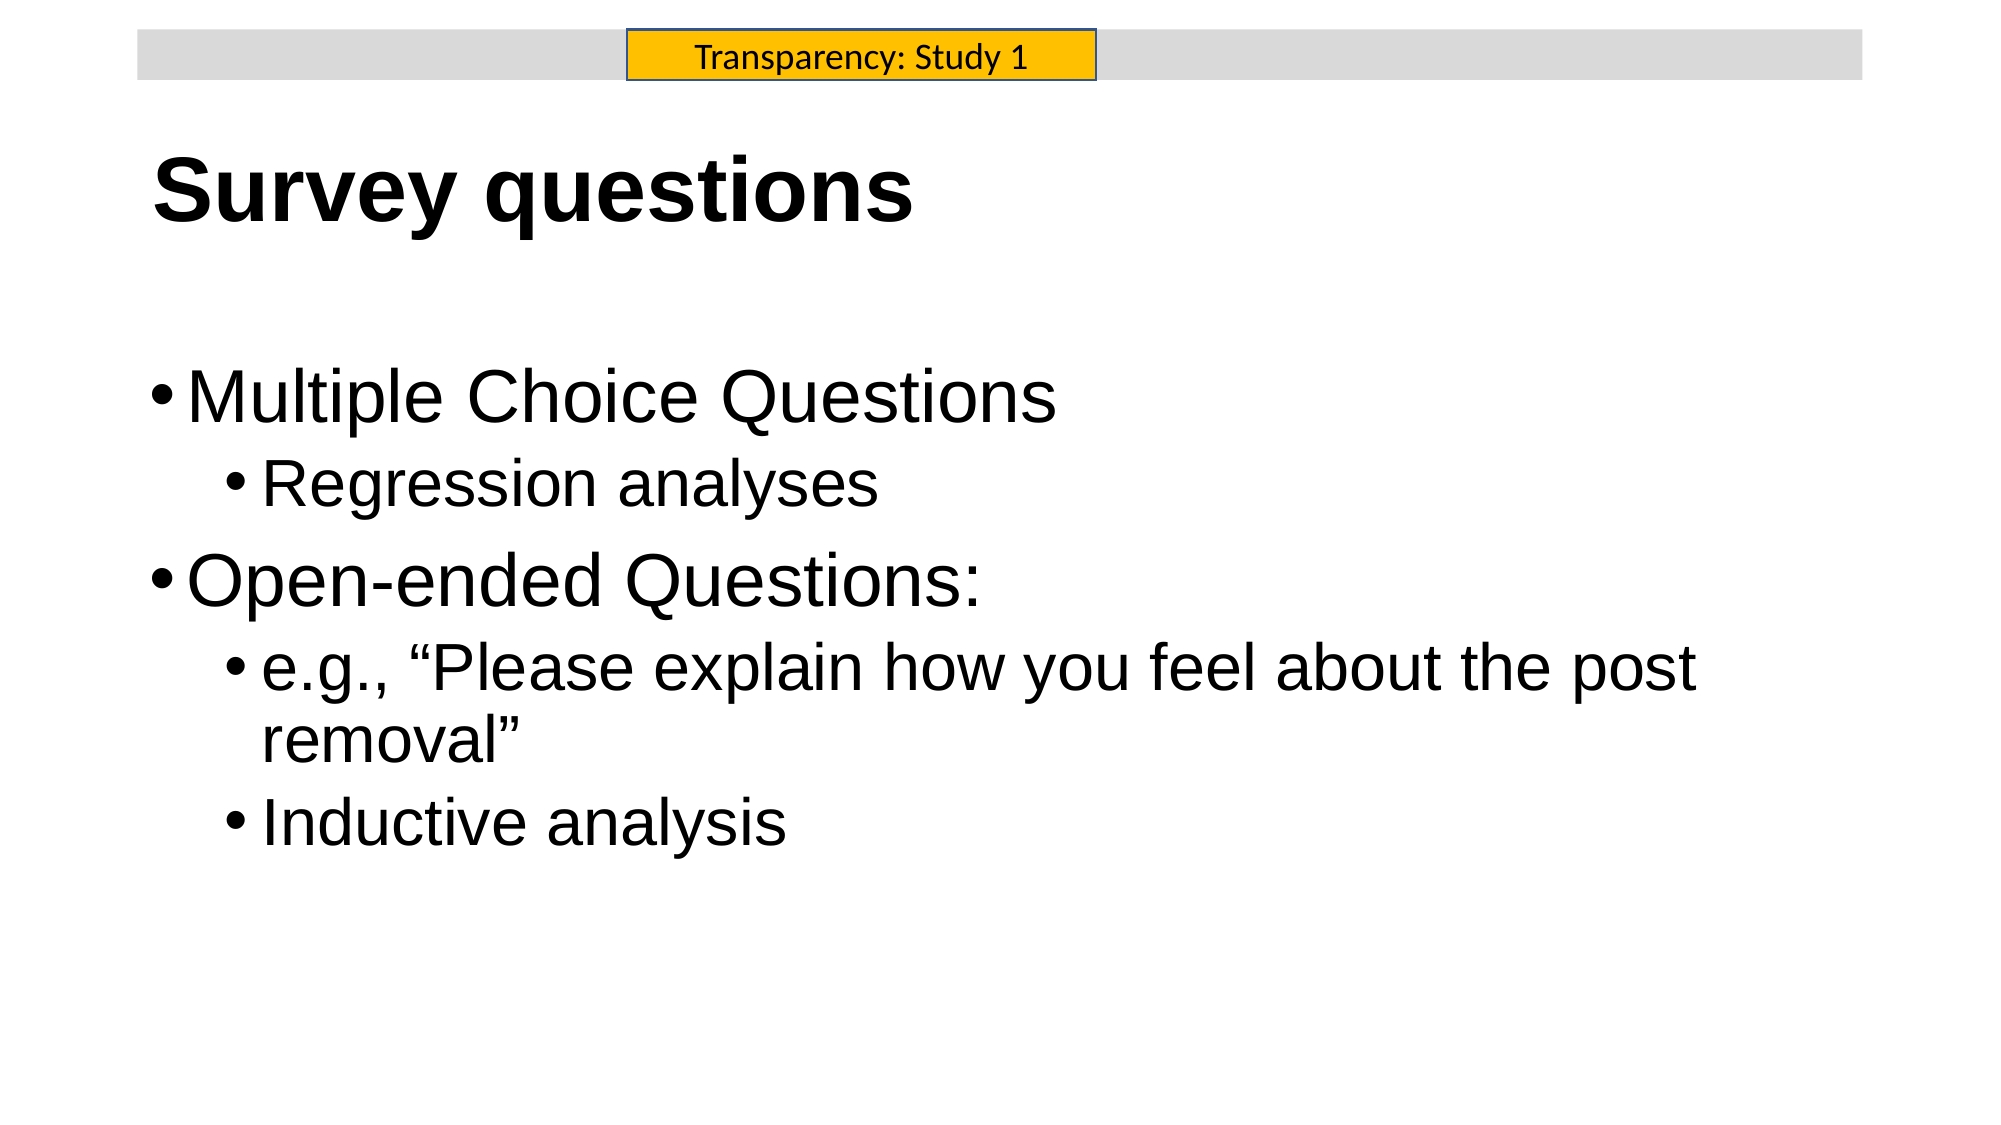

Transparency: Study 1
# Survey questions
Multiple Choice Questions
Regression analyses
Open-ended Questions:
e.g., “Please explain how you feel about the post removal”
Inductive analysis